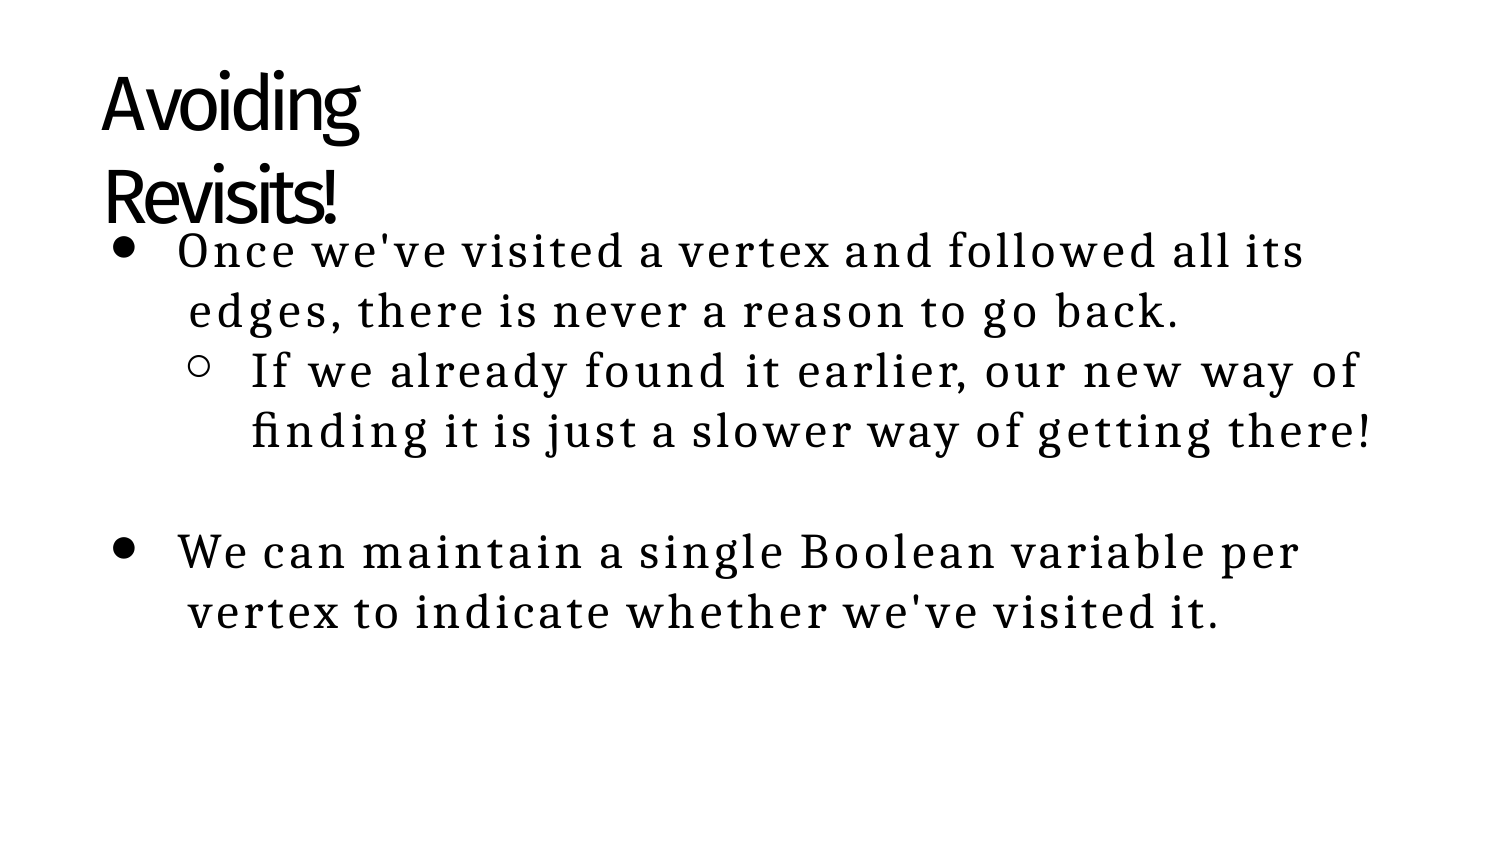

# Avoiding Revisits!
Once we've visited a vertex and followed all its  edges, there is never a reason to go back.
If we already found it earlier, our new way of  ﬁnding it is just a slower way of getting there!

We can maintain a single Boolean variable per  vertex to indicate whether we've visited it.